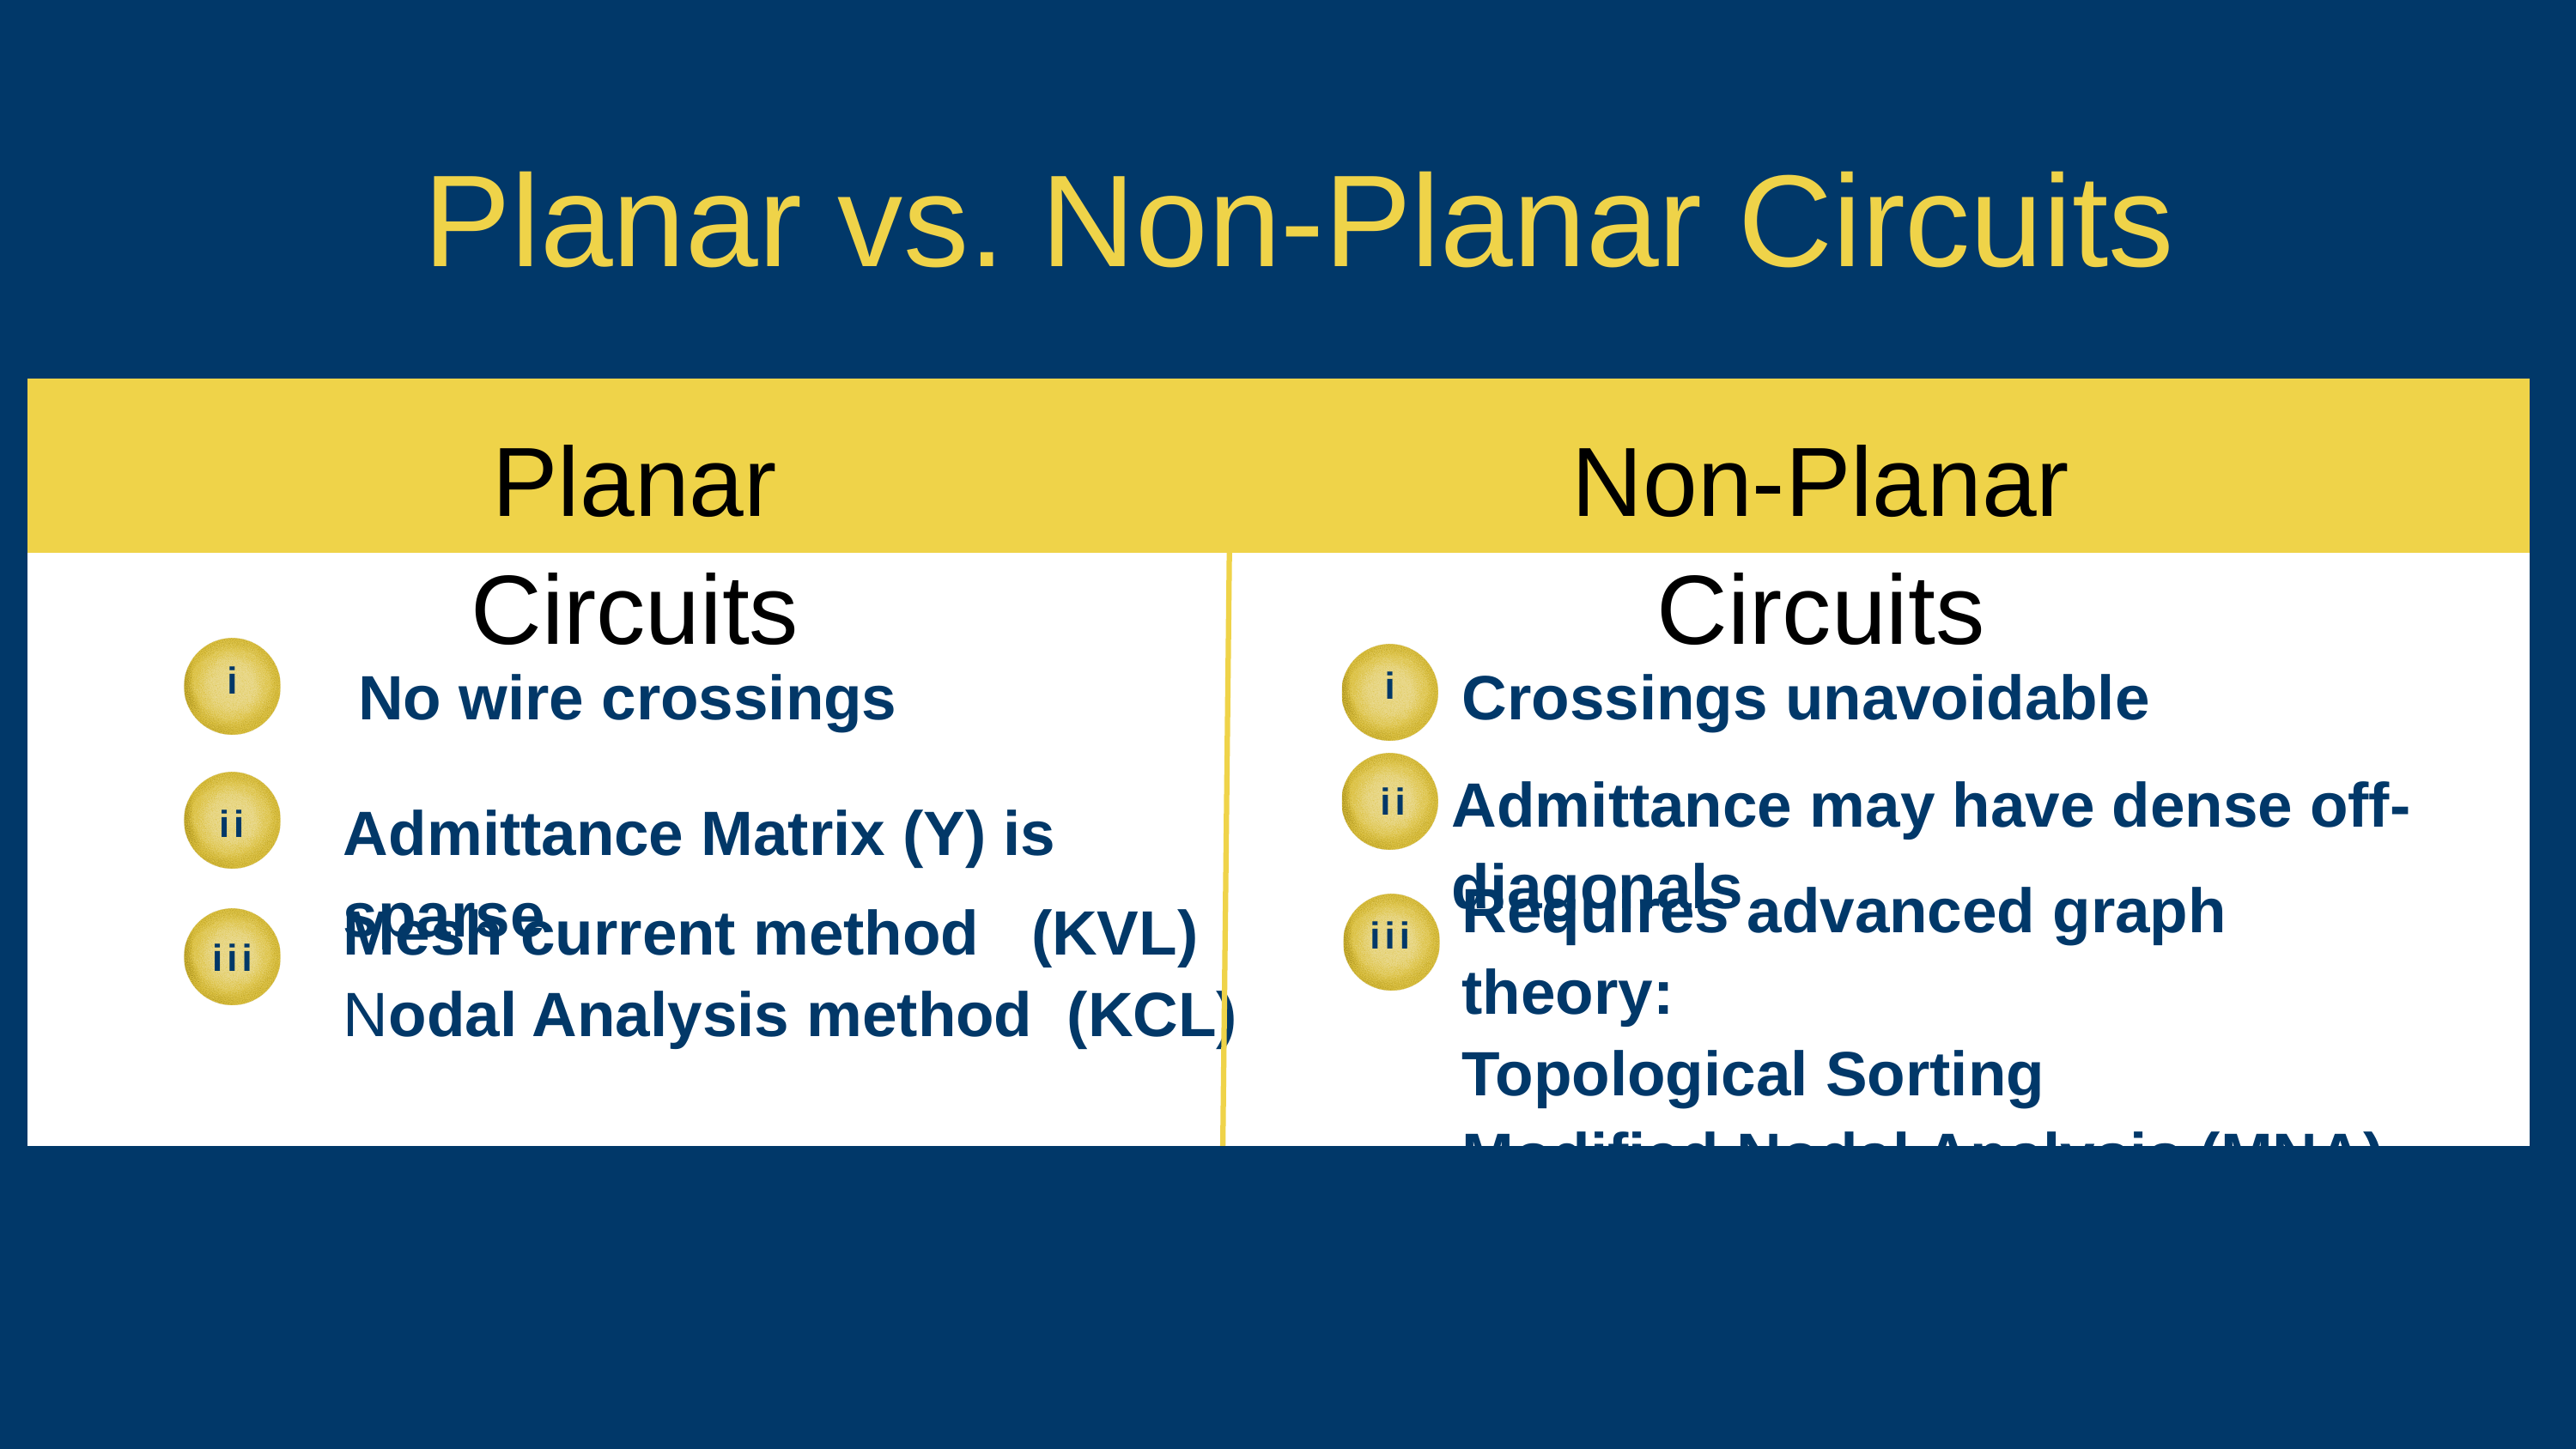

Planar vs. Non-Planar Circuits

Planar Circuits

Non-Planar Circuits

No wire crossings
Crossings unavoidable
i
i

Admittance may have dense off-diagonals

ii
Admittance Matrix (Y) is sparse

ii
Requires advanced graph theory:
Topological Sorting
Modified Nodal Analysis (MNA)

Mesh current method   (KVL)
Nodal Analysis method  (KCL)

iii

iii